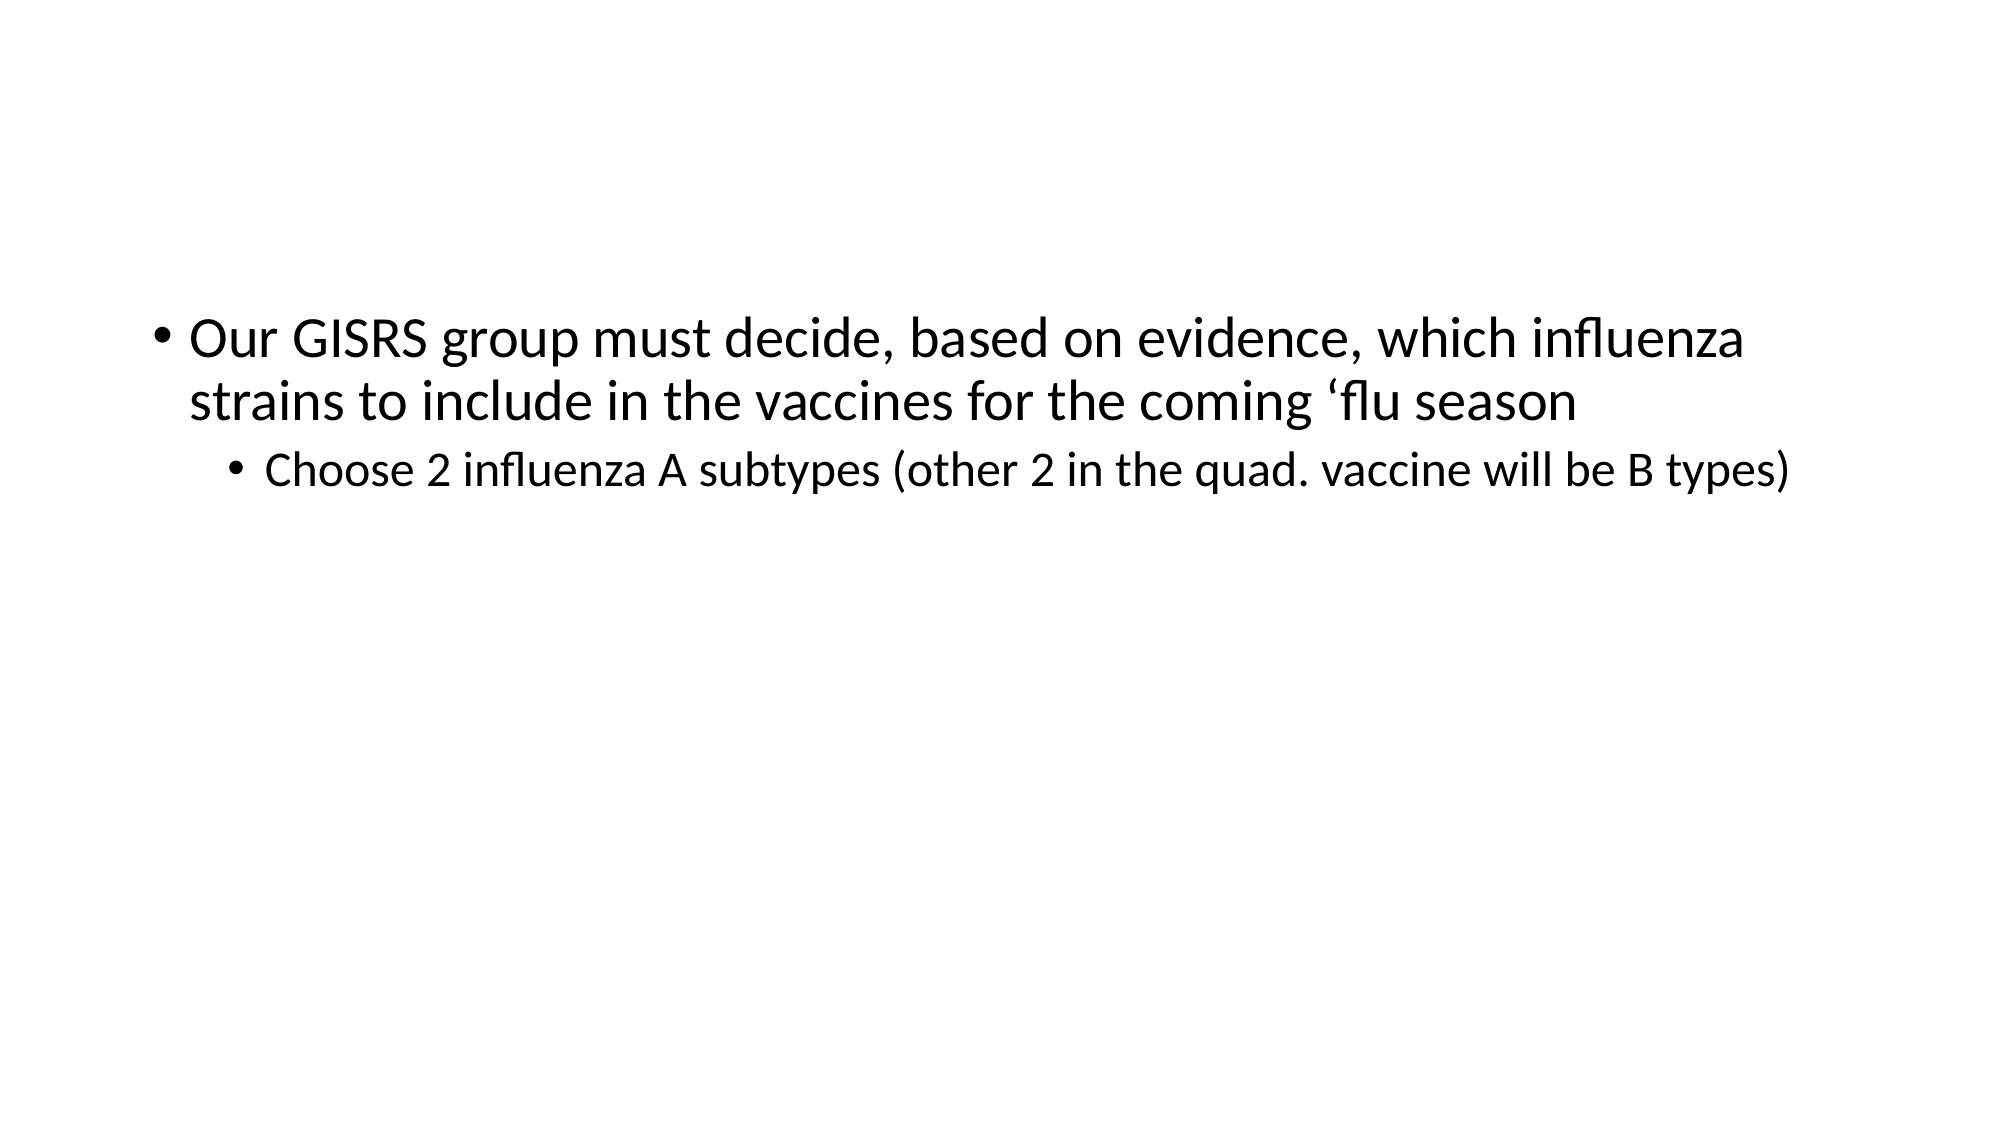

#
Our GISRS group must decide, based on evidence, which influenza strains to include in the vaccines for the coming ‘flu season
Choose 2 influenza A subtypes (other 2 in the quad. vaccine will be B types)